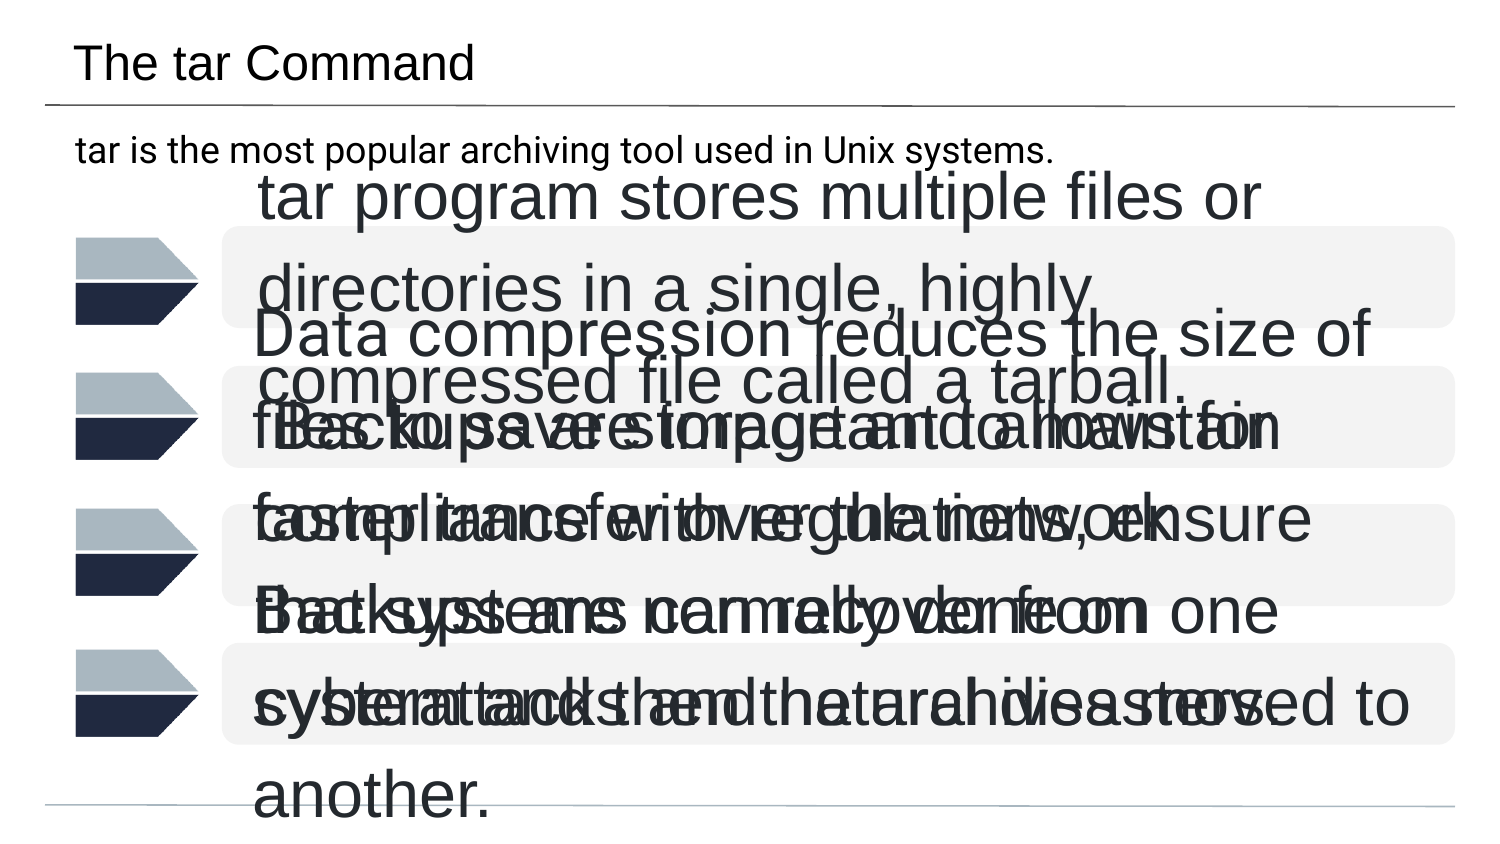

# The tar Command
tar is the most popular archiving tool used in Unix systems.
tar program stores multiple files or directories in a single, highly compressed file called a tarball.
Data compression reduces the size of files to save storage and allows for faster transfer over the network
 Backups are important to maintain compliance with regulations, ensure that systems can recover from cyberattacks and natural disasters.
Backups are normally done on one system and then the archives moved to another.